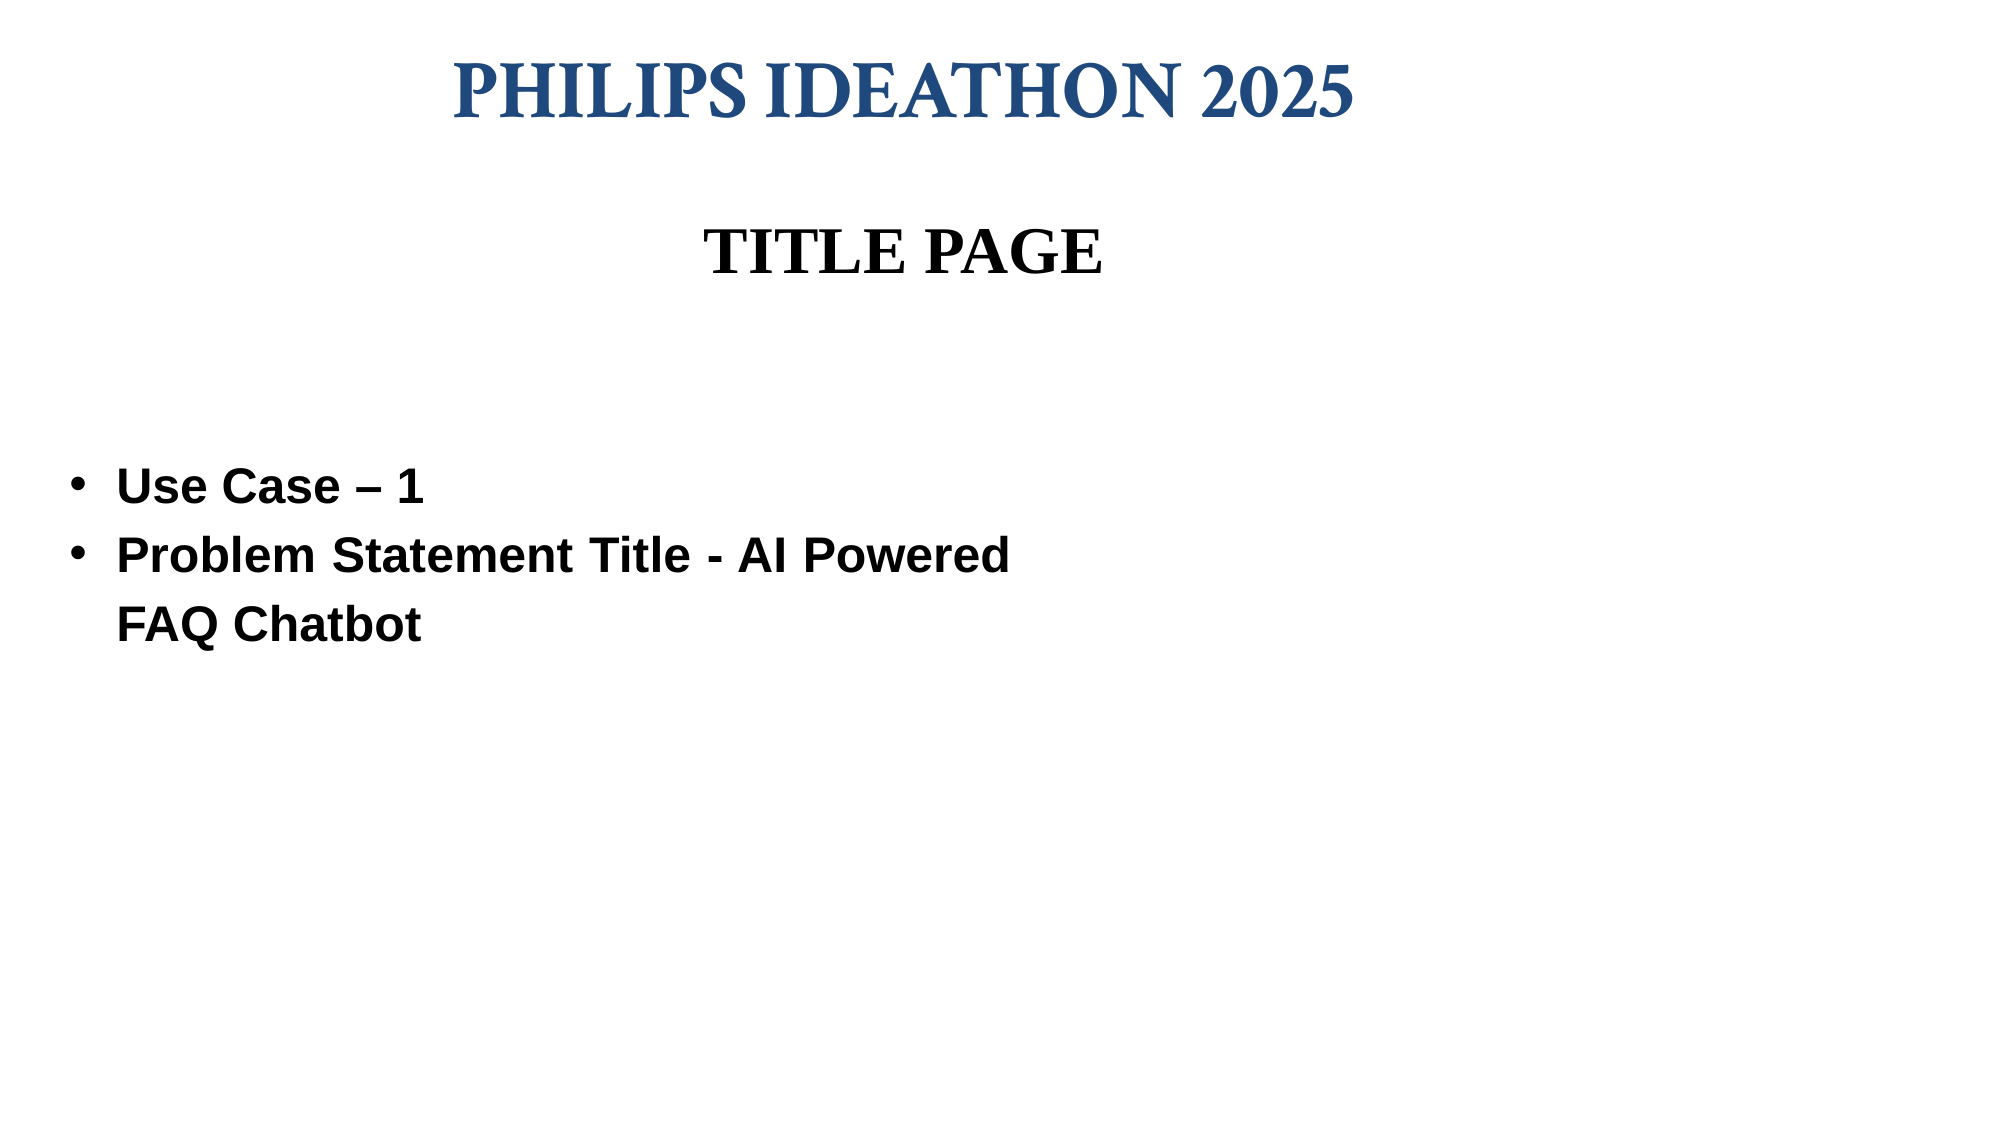

# PHILIPS IDEATHON 2025

TITLE PAGE

Use Case – 1
Problem Statement Title - AI Powered FAQ Chatbot